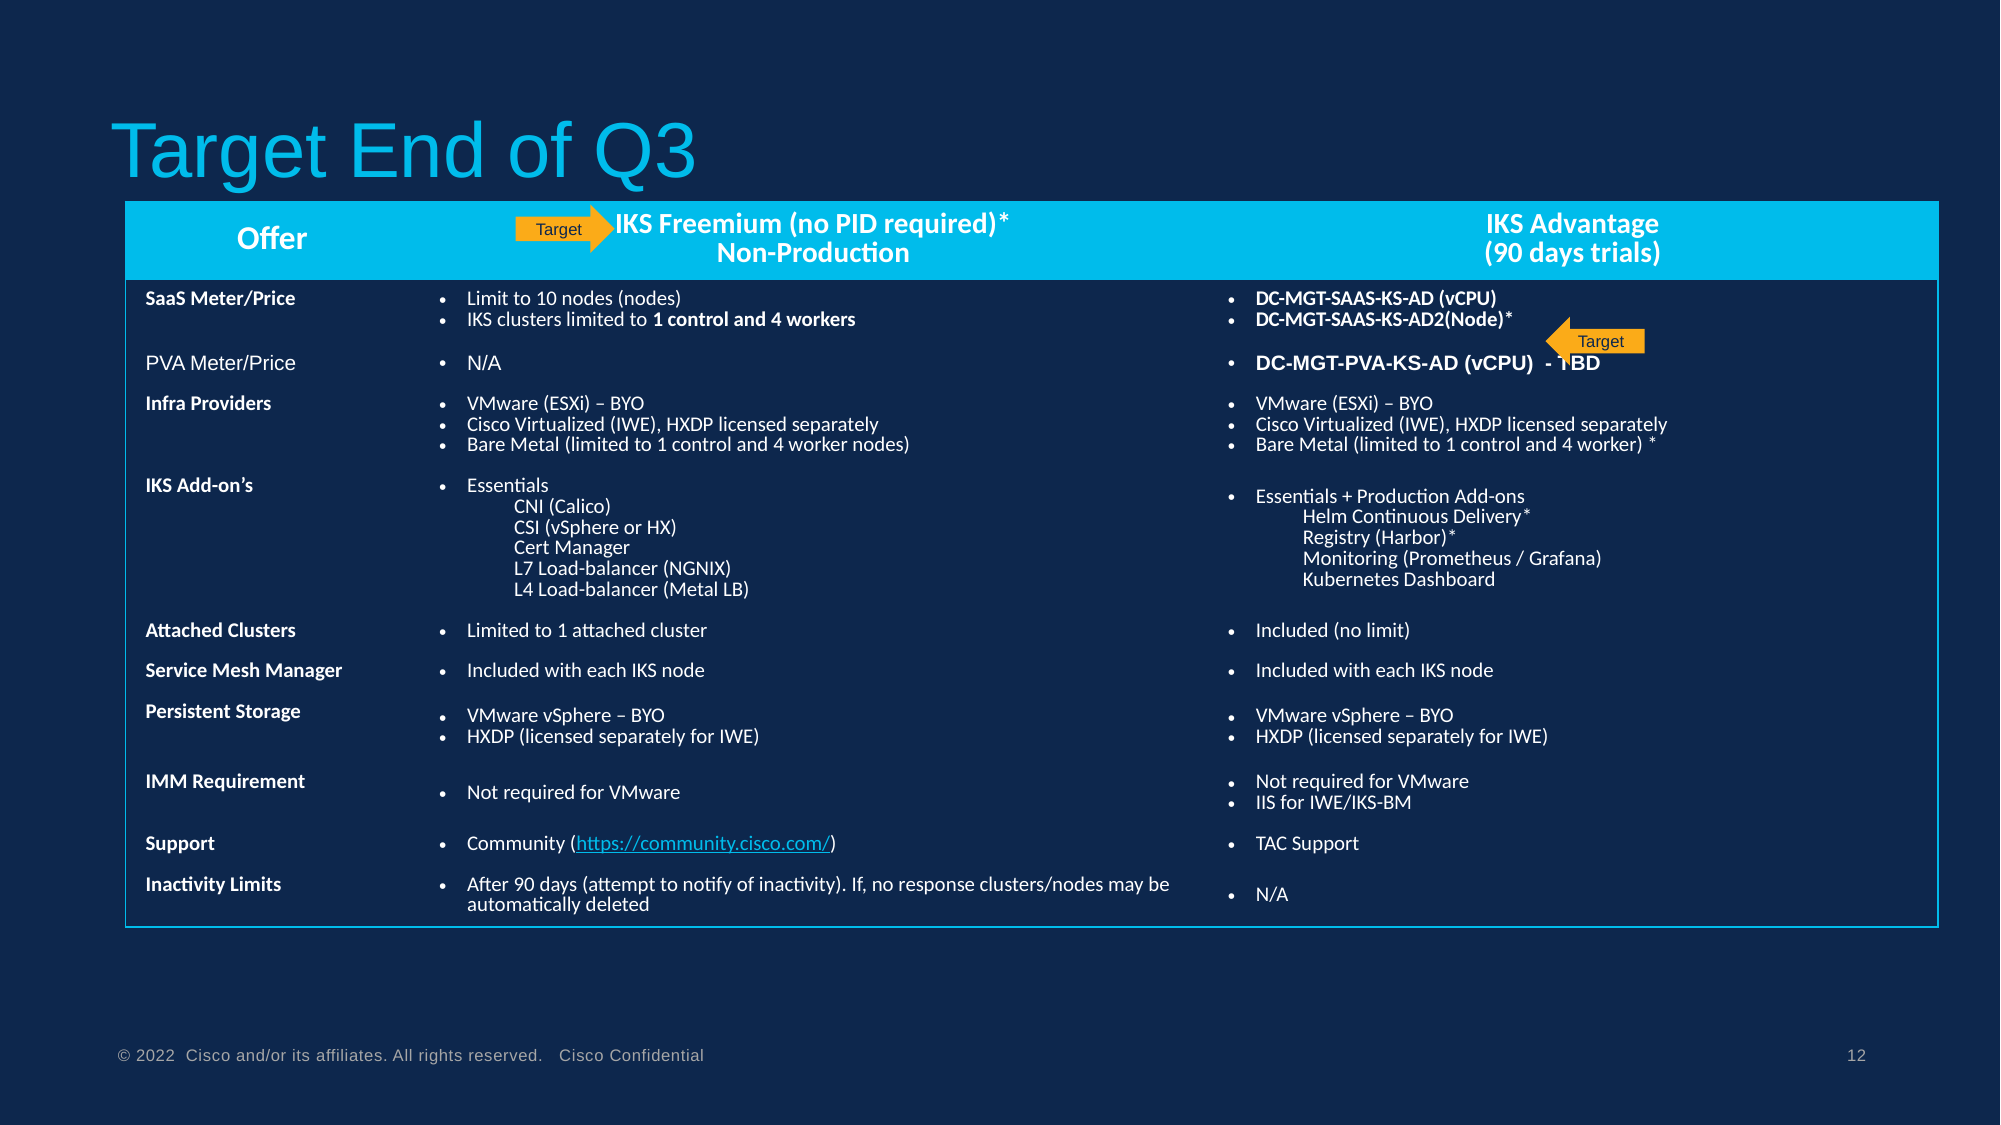

# Target End of Q3
| Offer | IKS Freemium (no PID required)\* Non-Production | IKS Advantage (90 days trials) |
| --- | --- | --- |
| SaaS Meter/Price | Limit to 10 nodes (nodes) IKS clusters limited to 1 control and 4 workers | DC-MGT-SAAS-KS-AD (vCPU) DC-MGT-SAAS-KS-AD2(Node)\* |
| PVA Meter/Price | N/A | DC-MGT-PVA-KS-AD (vCPU) - TBD |
| Infra Providers | VMware (ESXi) – BYO Cisco Virtualized (IWE), HXDP licensed separately Bare Metal (limited to 1 control and 4 worker nodes) | VMware (ESXi) – BYO Cisco Virtualized (IWE), HXDP licensed separately Bare Metal (limited to 1 control and 4 worker) \* |
| IKS Add-on’s | Essentials CNI (Calico) CSI (vSphere or HX) Cert Manager L7 Load-balancer (NGNIX) L4 Load-balancer (Metal LB) | Essentials + Production Add-ons Helm Continuous Delivery\* Registry (Harbor)\* Monitoring (Prometheus / Grafana) Kubernetes Dashboard |
| Attached Clusters | Limited to 1 attached cluster | Included (no limit) |
| Service Mesh Manager | Included with each IKS node | Included with each IKS node |
| Persistent Storage | VMware vSphere – BYO HXDP (licensed separately for IWE) | VMware vSphere – BYO HXDP (licensed separately for IWE) |
| IMM Requirement | Not required for VMware | Not required for VMware IIS for IWE/IKS-BM |
| Support | Community (https://community.cisco.com/) | TAC Support |
| Inactivity Limits | After 90 days (attempt to notify of inactivity). If, no response clusters/nodes may be automatically deleted | N/A |
Target
Target